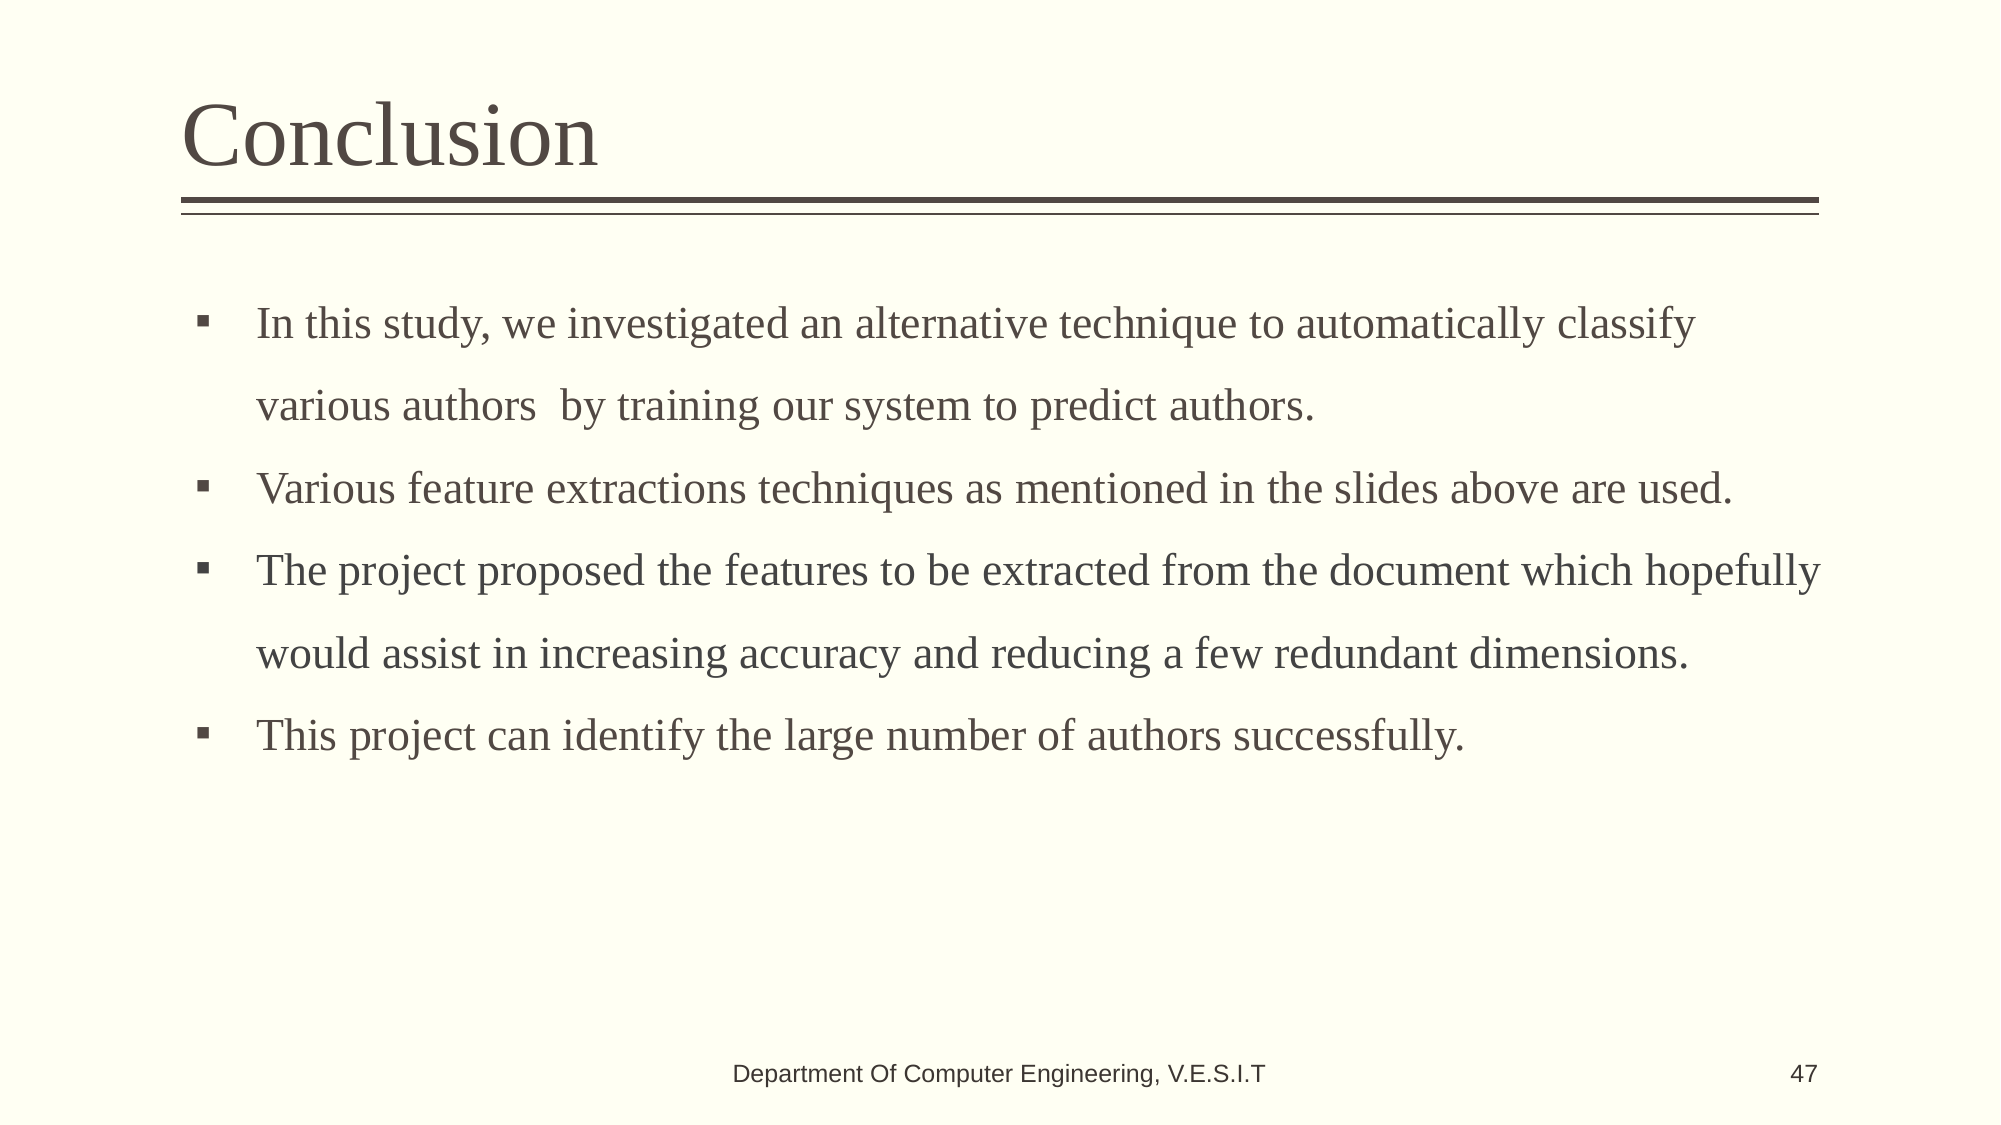

# Conclusion
In this study, we investigated an alternative technique to automatically classify various authors  by training our system to predict authors.
Various feature extractions techniques as mentioned in the slides above are used.
The project proposed the features to be extracted from the document which hopefully would assist in increasing accuracy and reducing a few redundant dimensions.
This project can identify the large number of authors successfully.
Department Of Computer Engineering, V.E.S.I.T
47